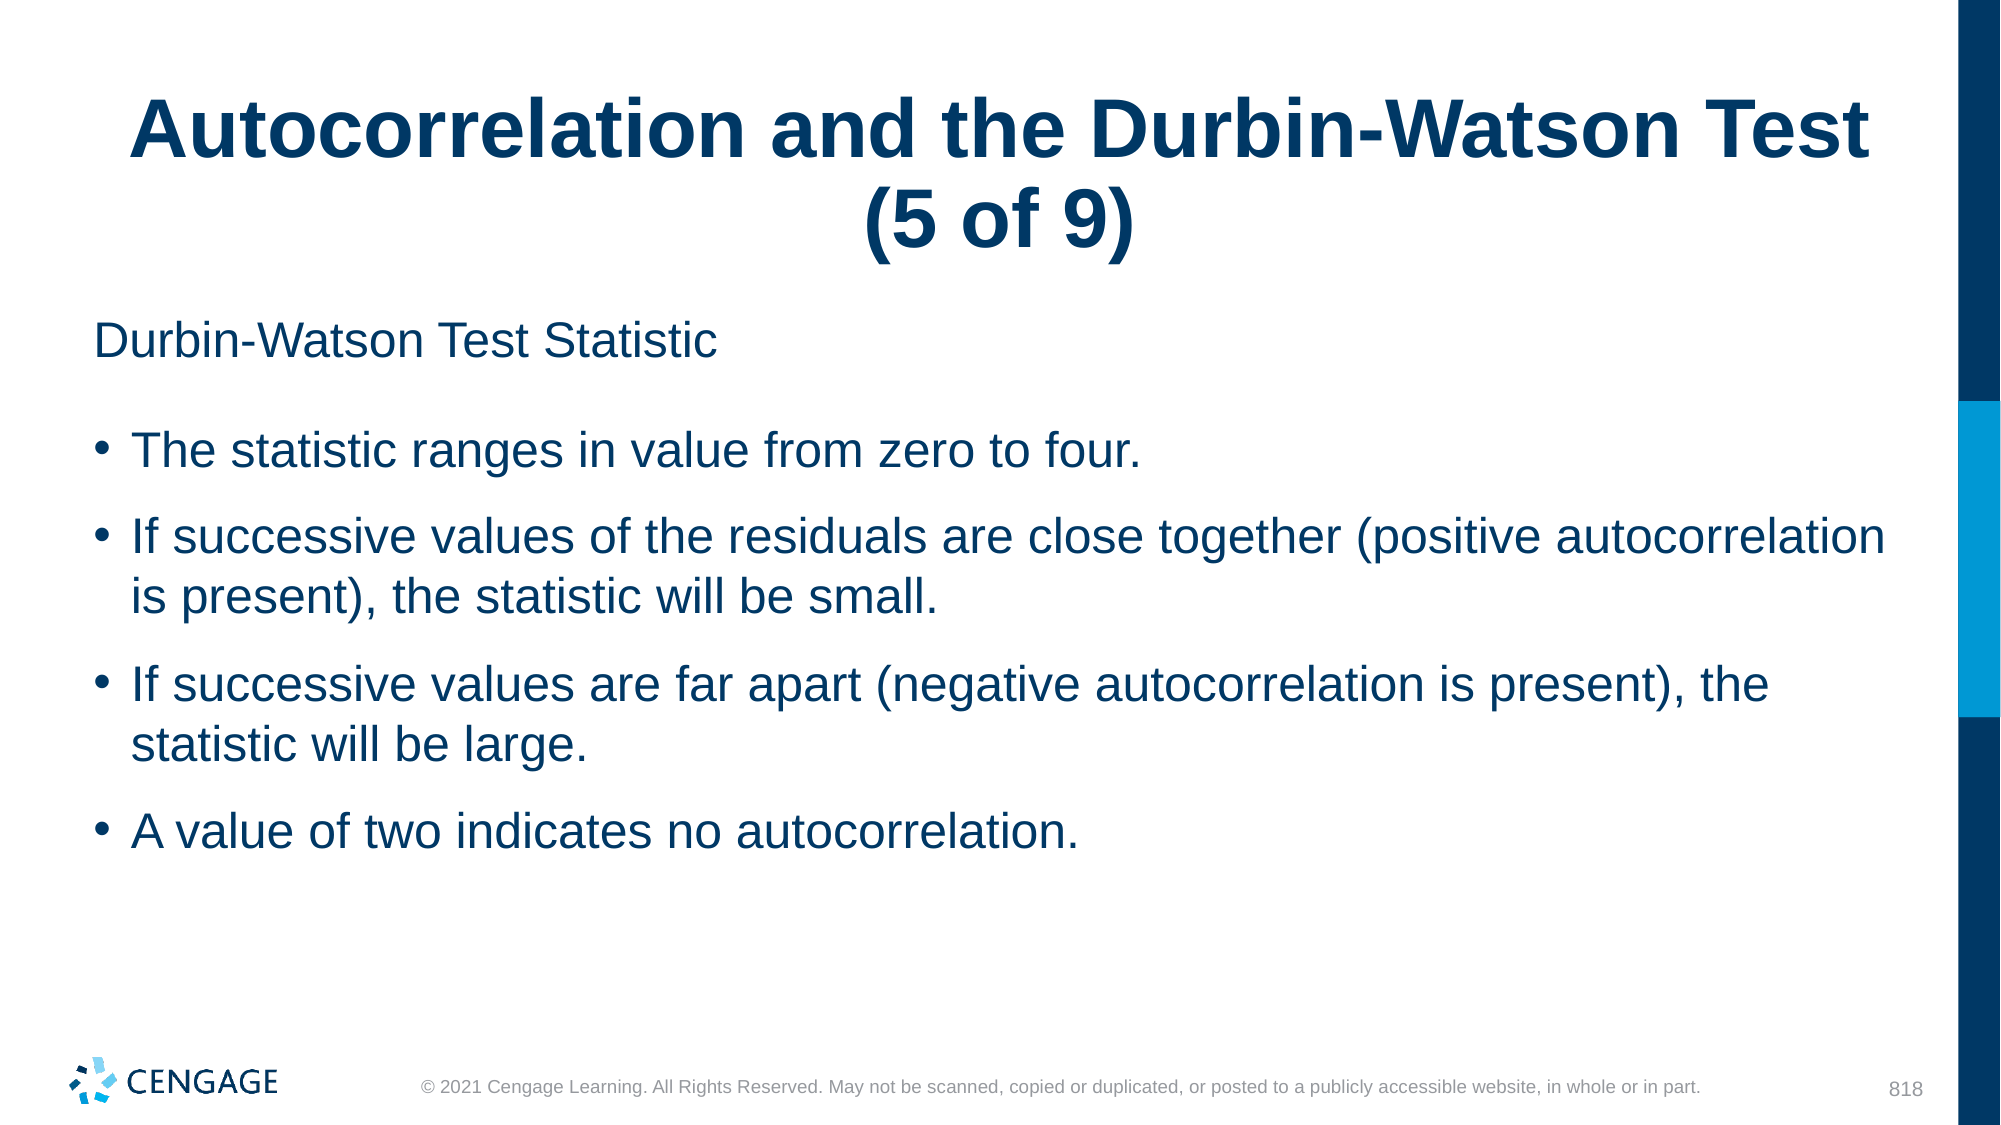

# Autocorrelation and the Durbin-Watson Test (5 of 9)
Durbin-Watson Test Statistic
The statistic ranges in value from zero to four.
If successive values of the residuals are close together (positive autocorrelation is present), the statistic will be small.
If successive values are far apart (negative autocorrelation is present), the statistic will be large.
A value of two indicates no autocorrelation.